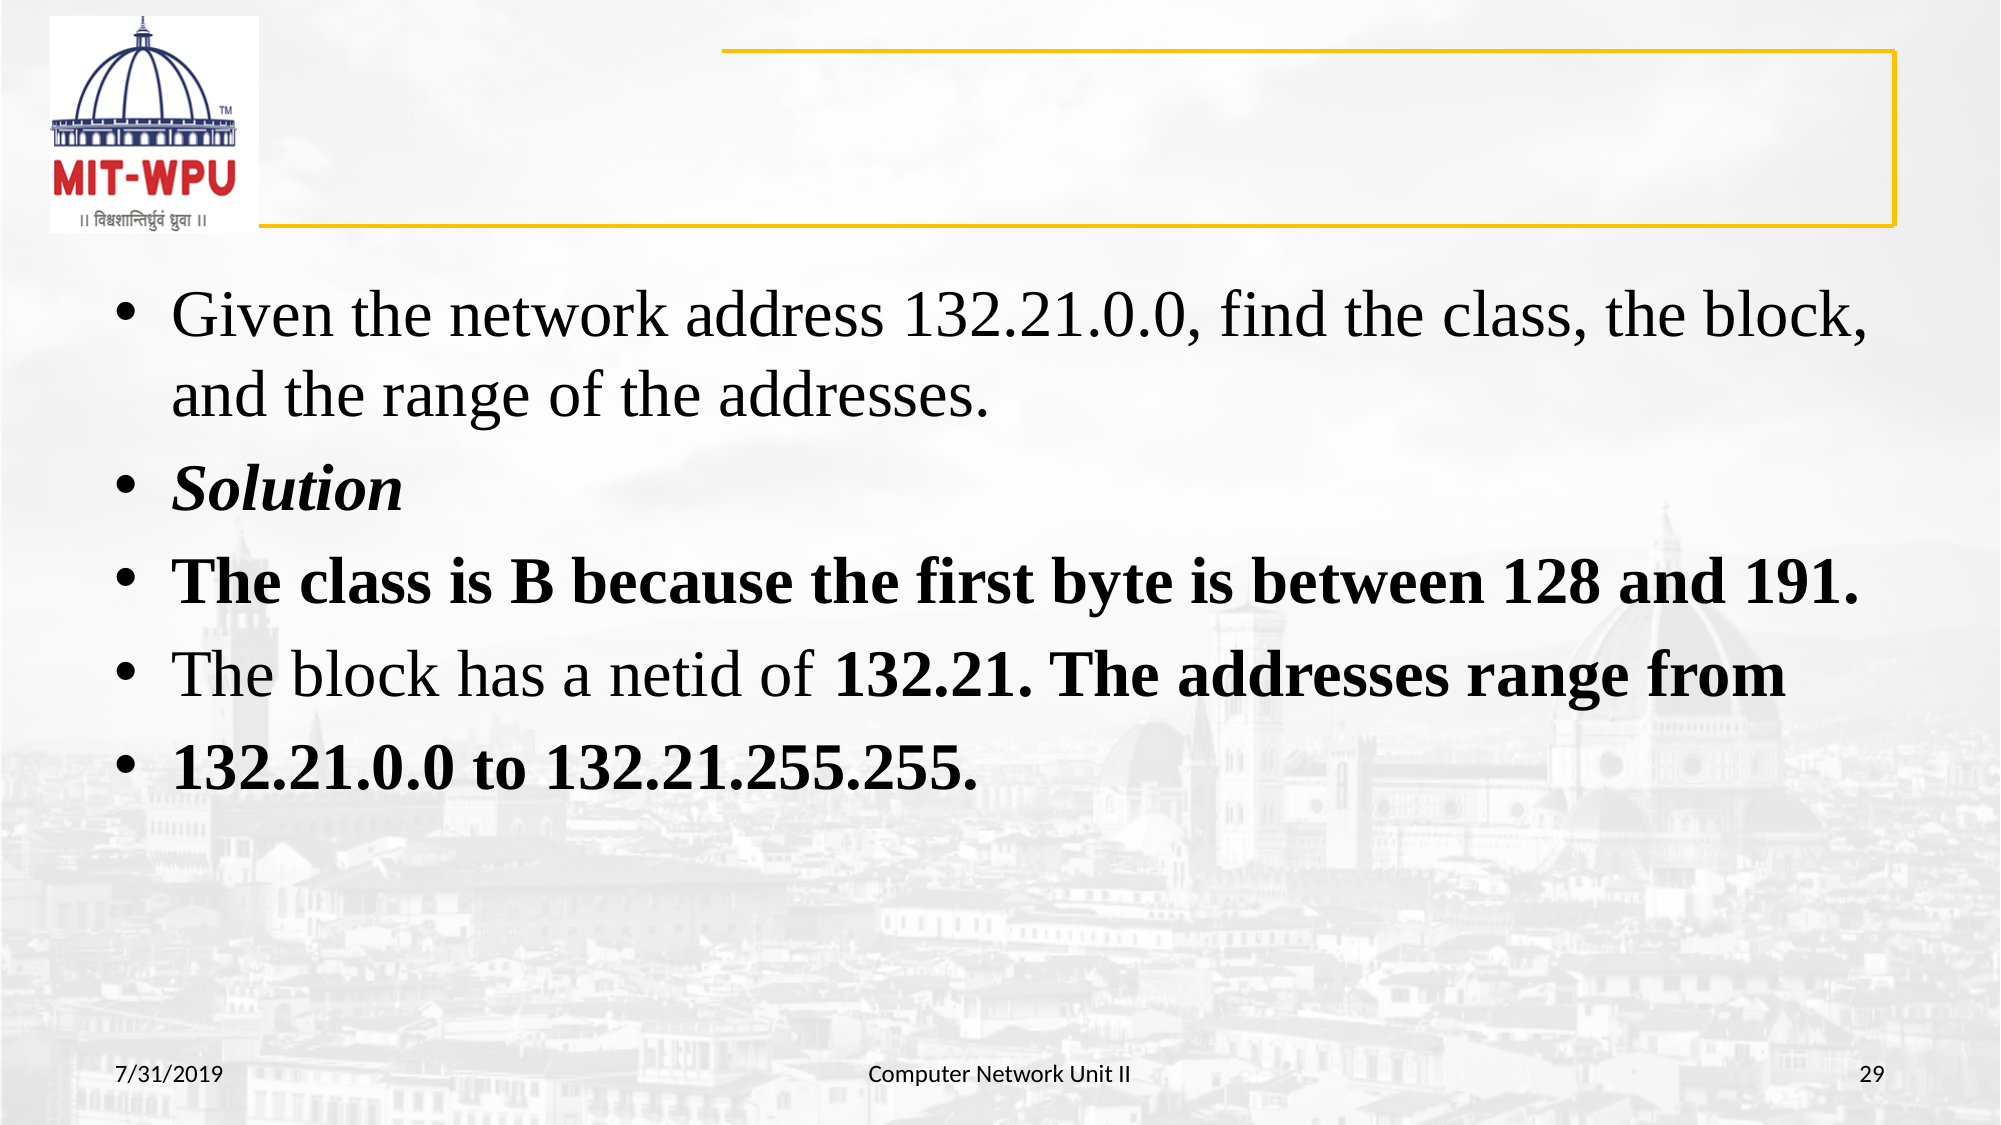

#
Given the network address 132.21.0.0, find the class, the block, and the range of the addresses.
Solution
The class is B because the first byte is between 128 and 191.
The block has a netid of 132.21. The addresses range from
132.21.0.0 to 132.21.255.255.
7/31/2019
Computer Network Unit II
29